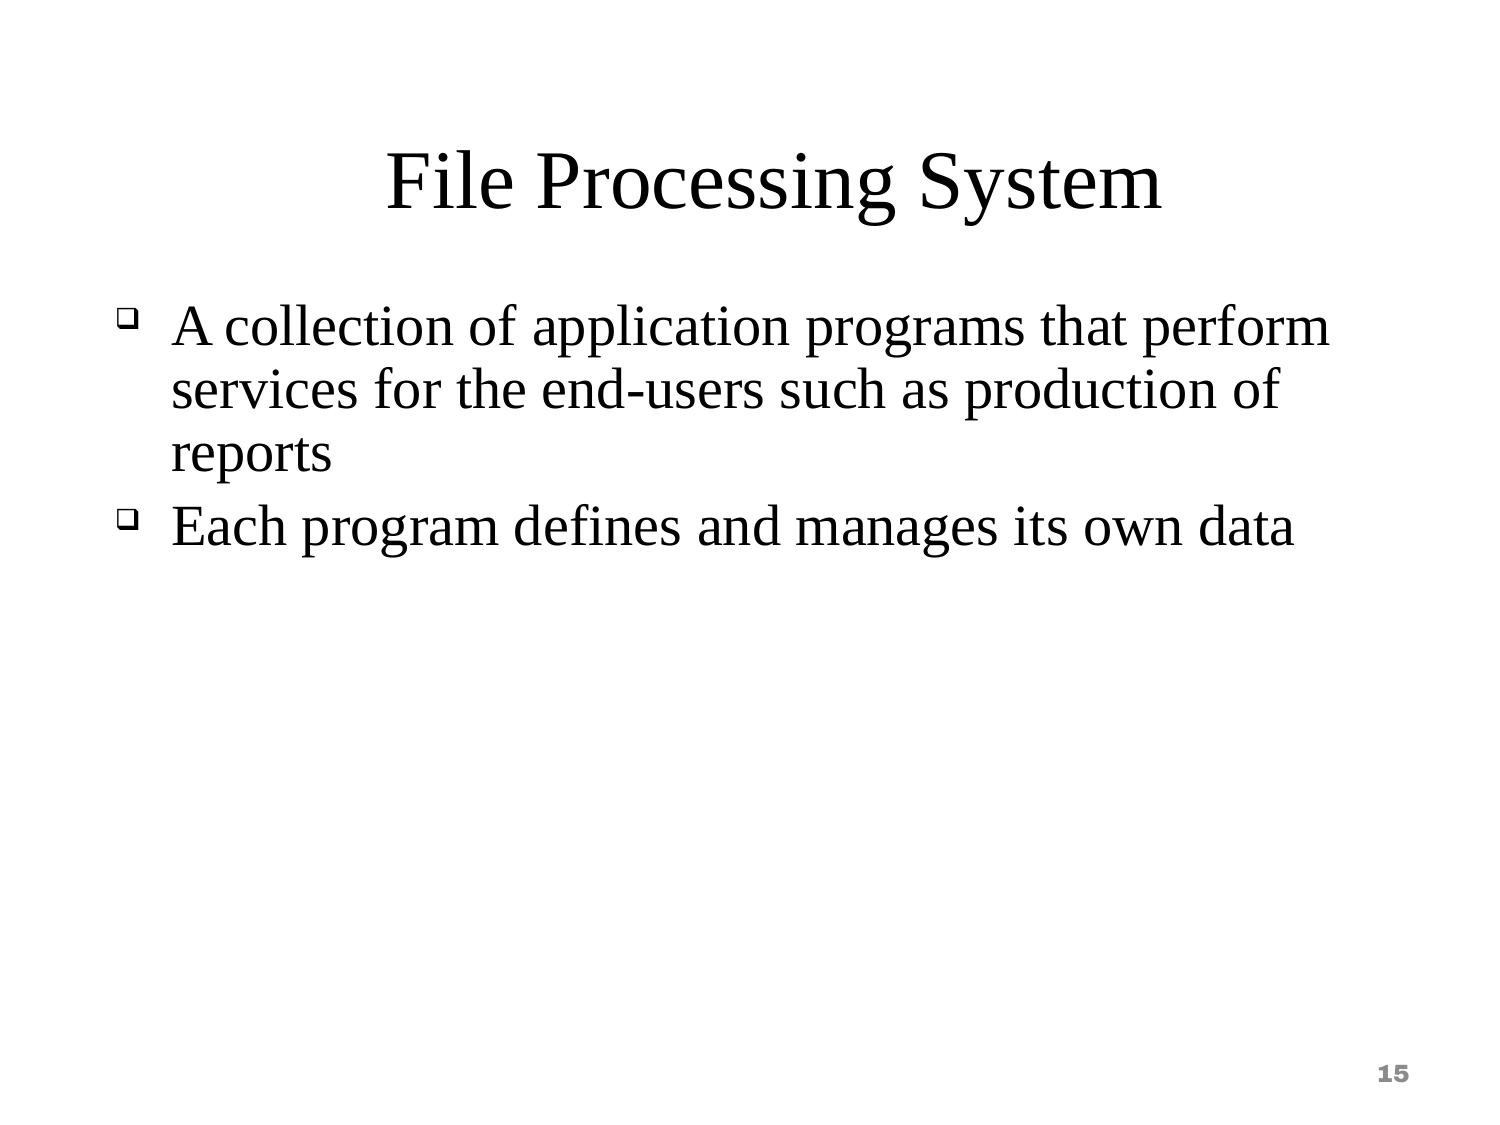

# File Processing System
A collection of application programs that perform services for the end-users such as production of reports
Each program defines and manages its own data

15